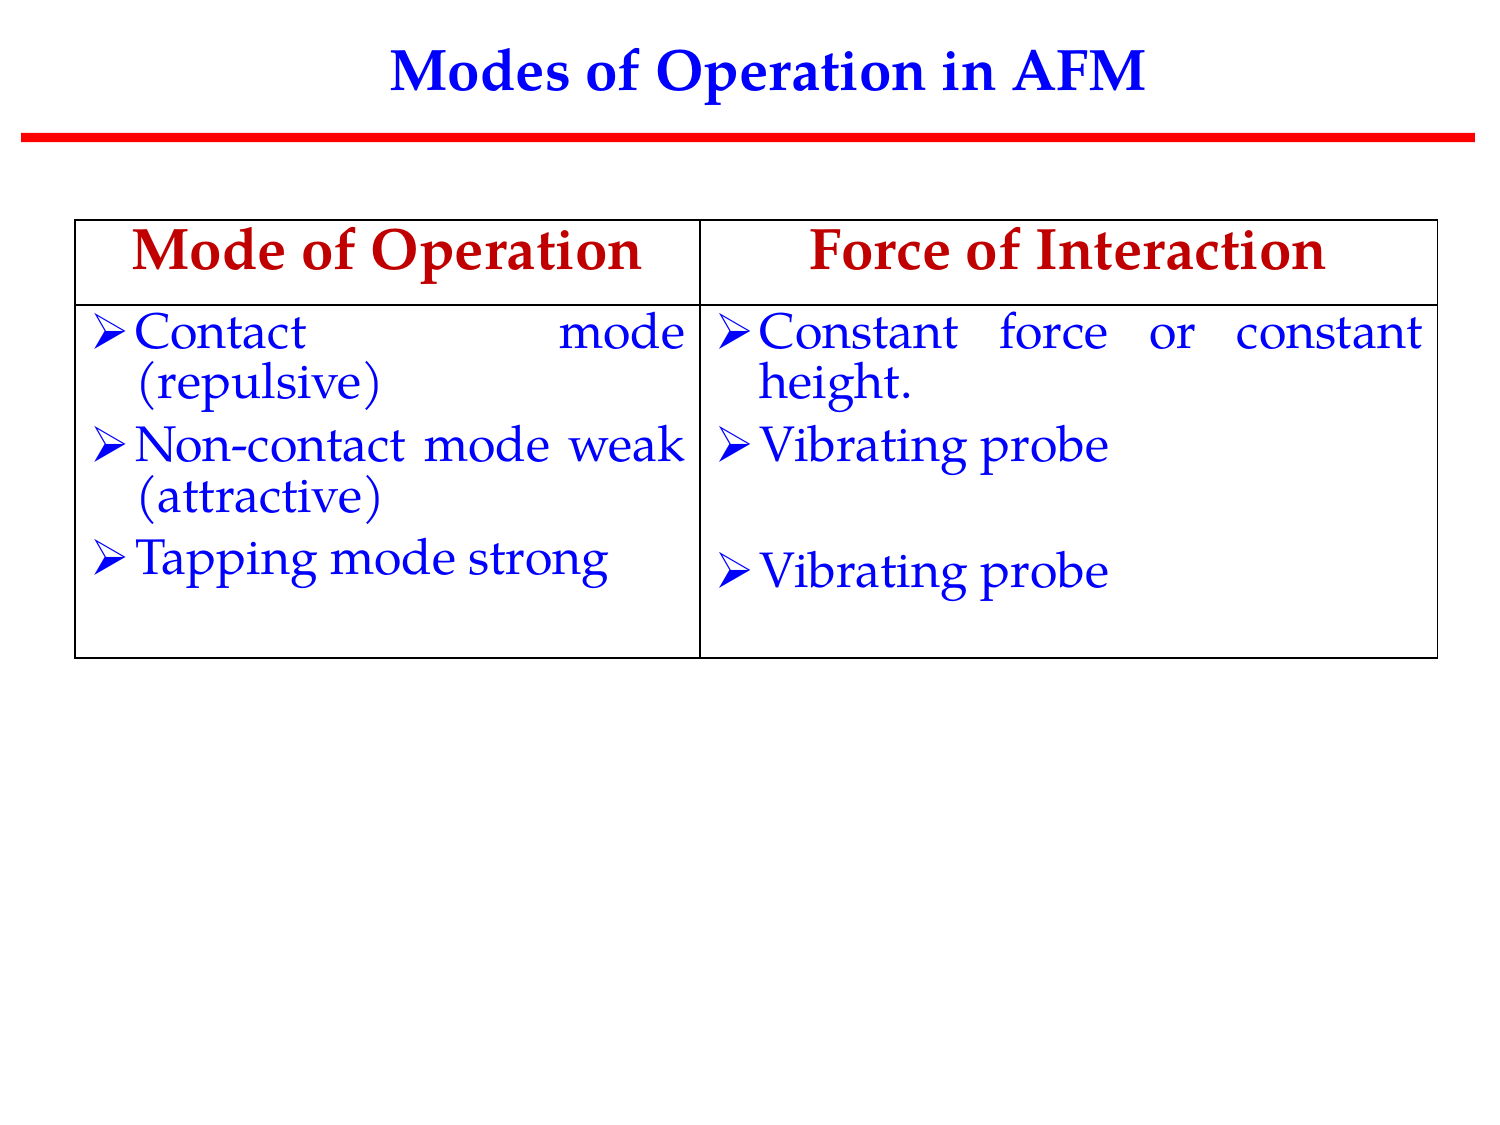

Modes of Operation in AFM

| Mode of Operation | Force of Interaction |
| --- | --- |
| Contact mode (repulsive) Non-contact mode weak (attractive) Tapping mode strong | Constant force or constant height. Vibrating probe Vibrating probe |